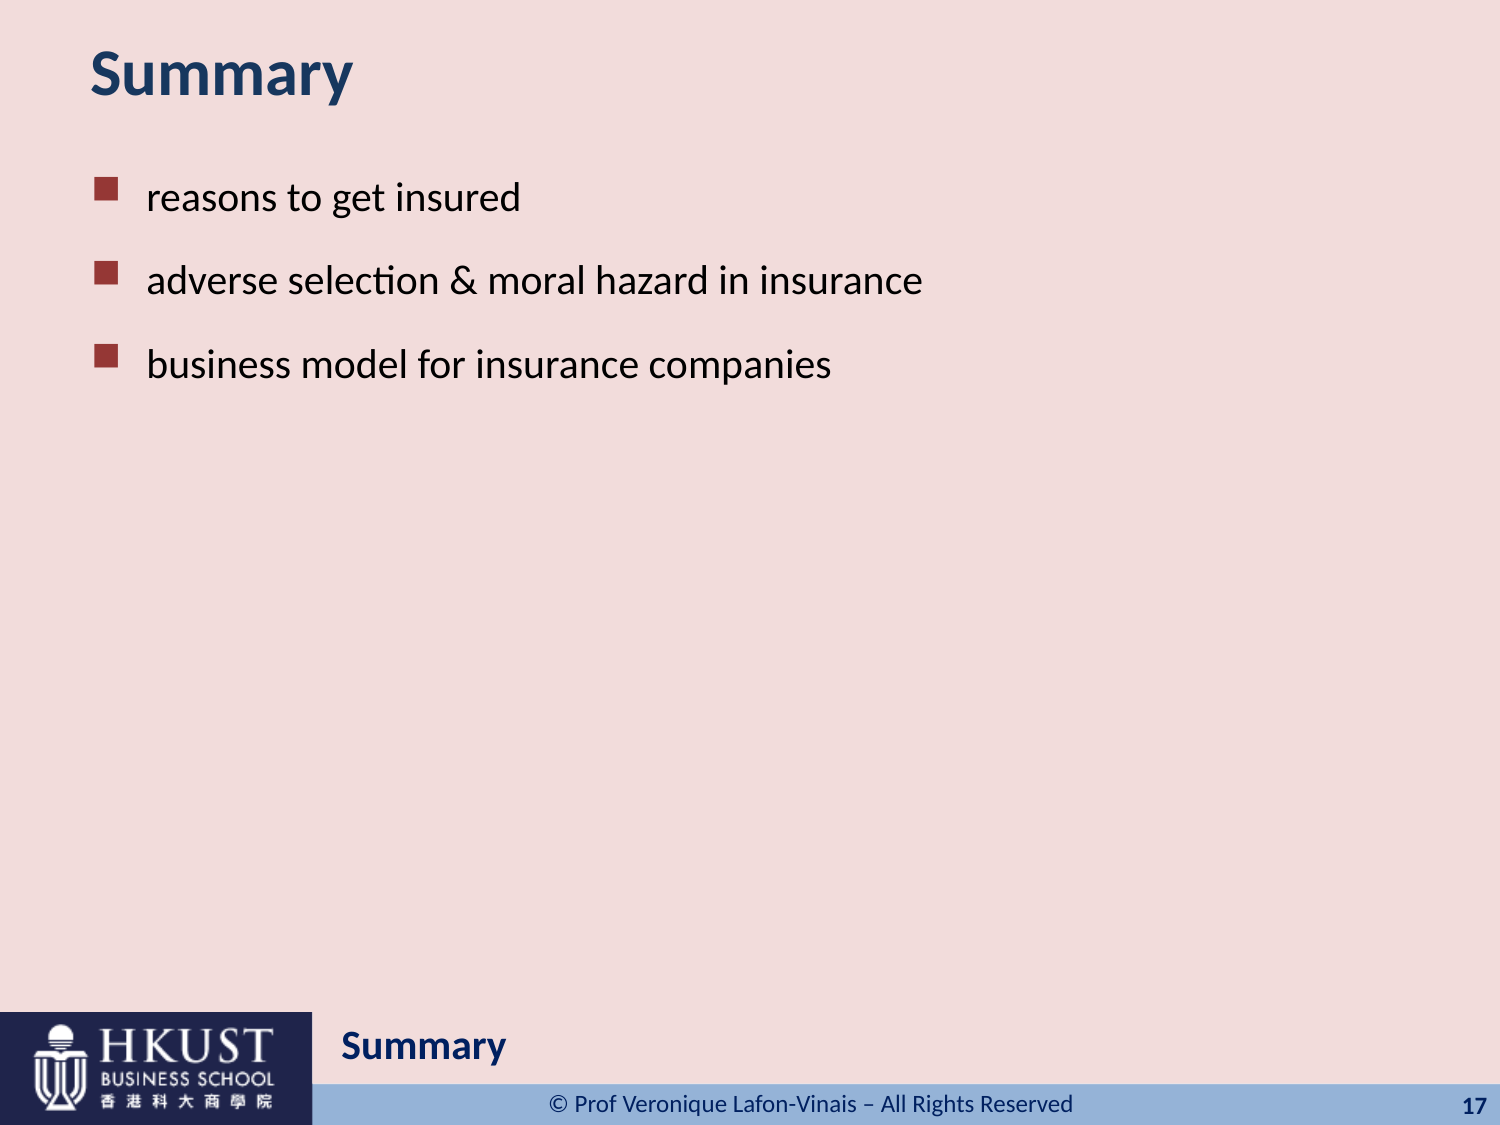

# Summary
reasons to get insured
adverse selection & moral hazard in insurance
business model for insurance companies
Summary
17